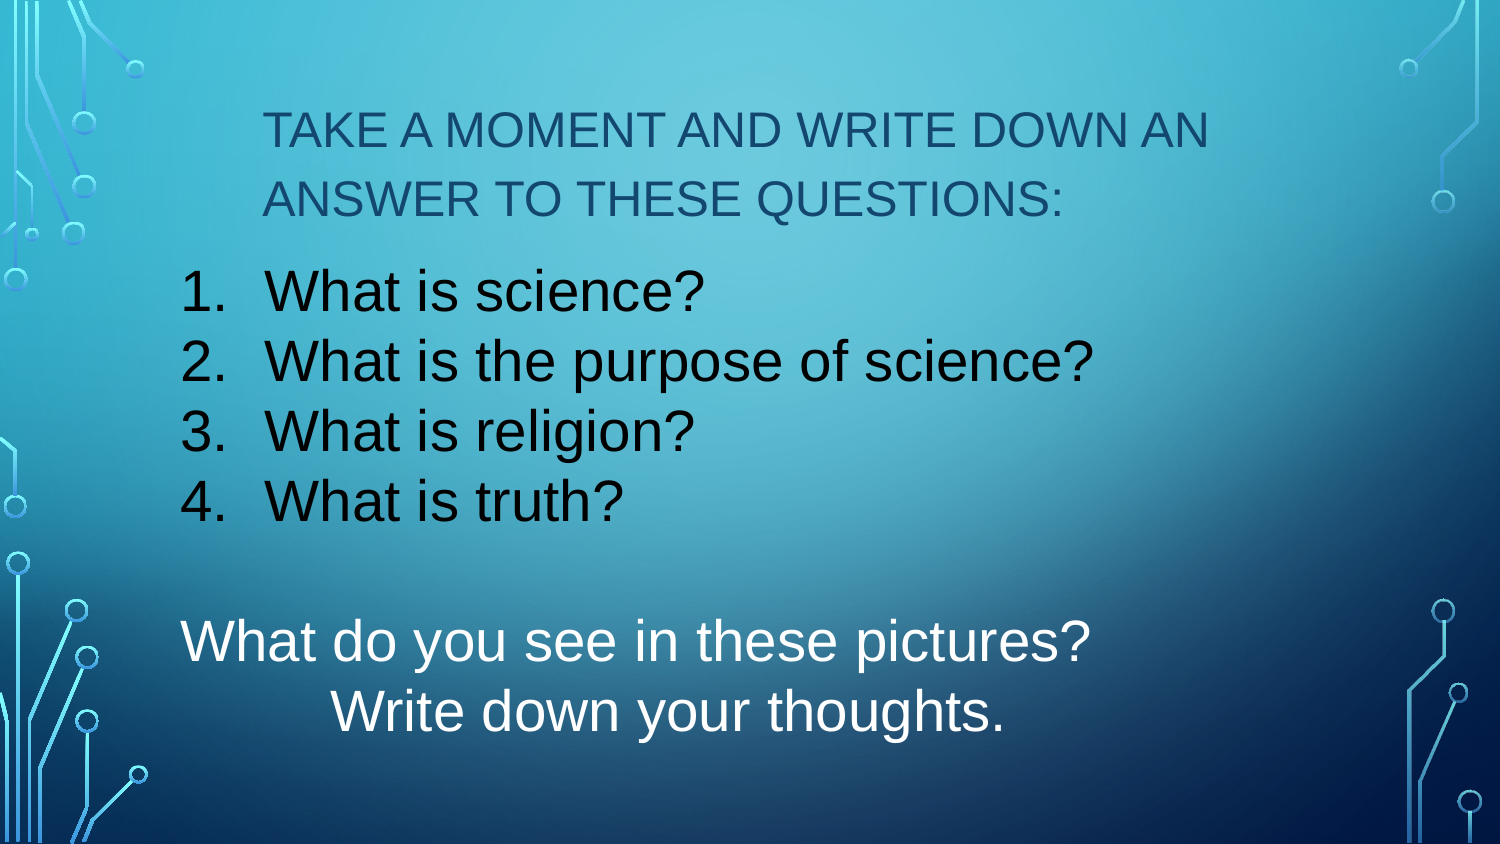

# TAKE A MOMENT AND WRITE DOWN AN ANSWER TO THESE QUESTIONS:

What is science?
What is the purpose of science?
What is religion?
What is truth?

What do you see in these pictures?
	Write down your thoughts.